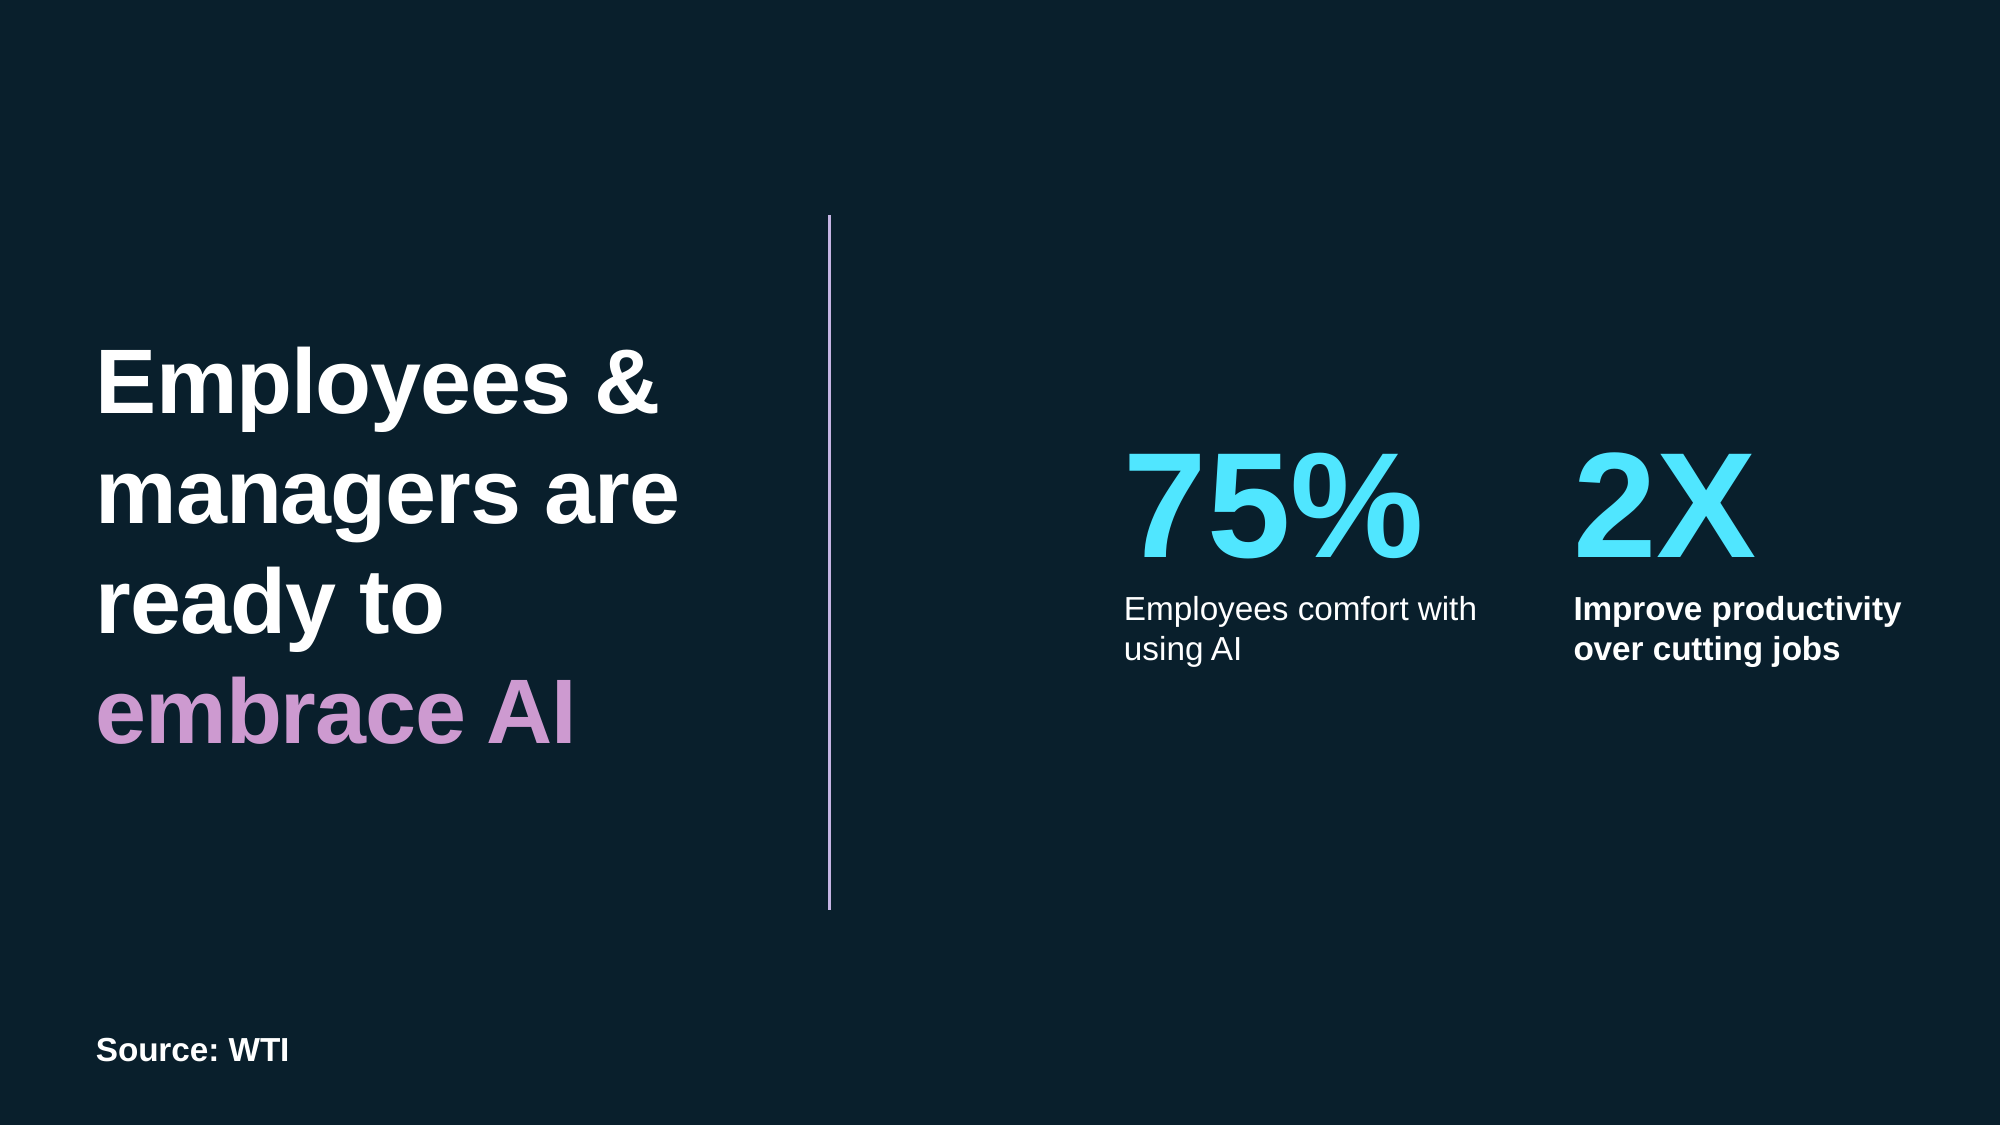

# Employees & managers are ready to embrace AI
75%
2X
Employees comfort with using AI
Improve productivity over cutting jobs
Source: WTI